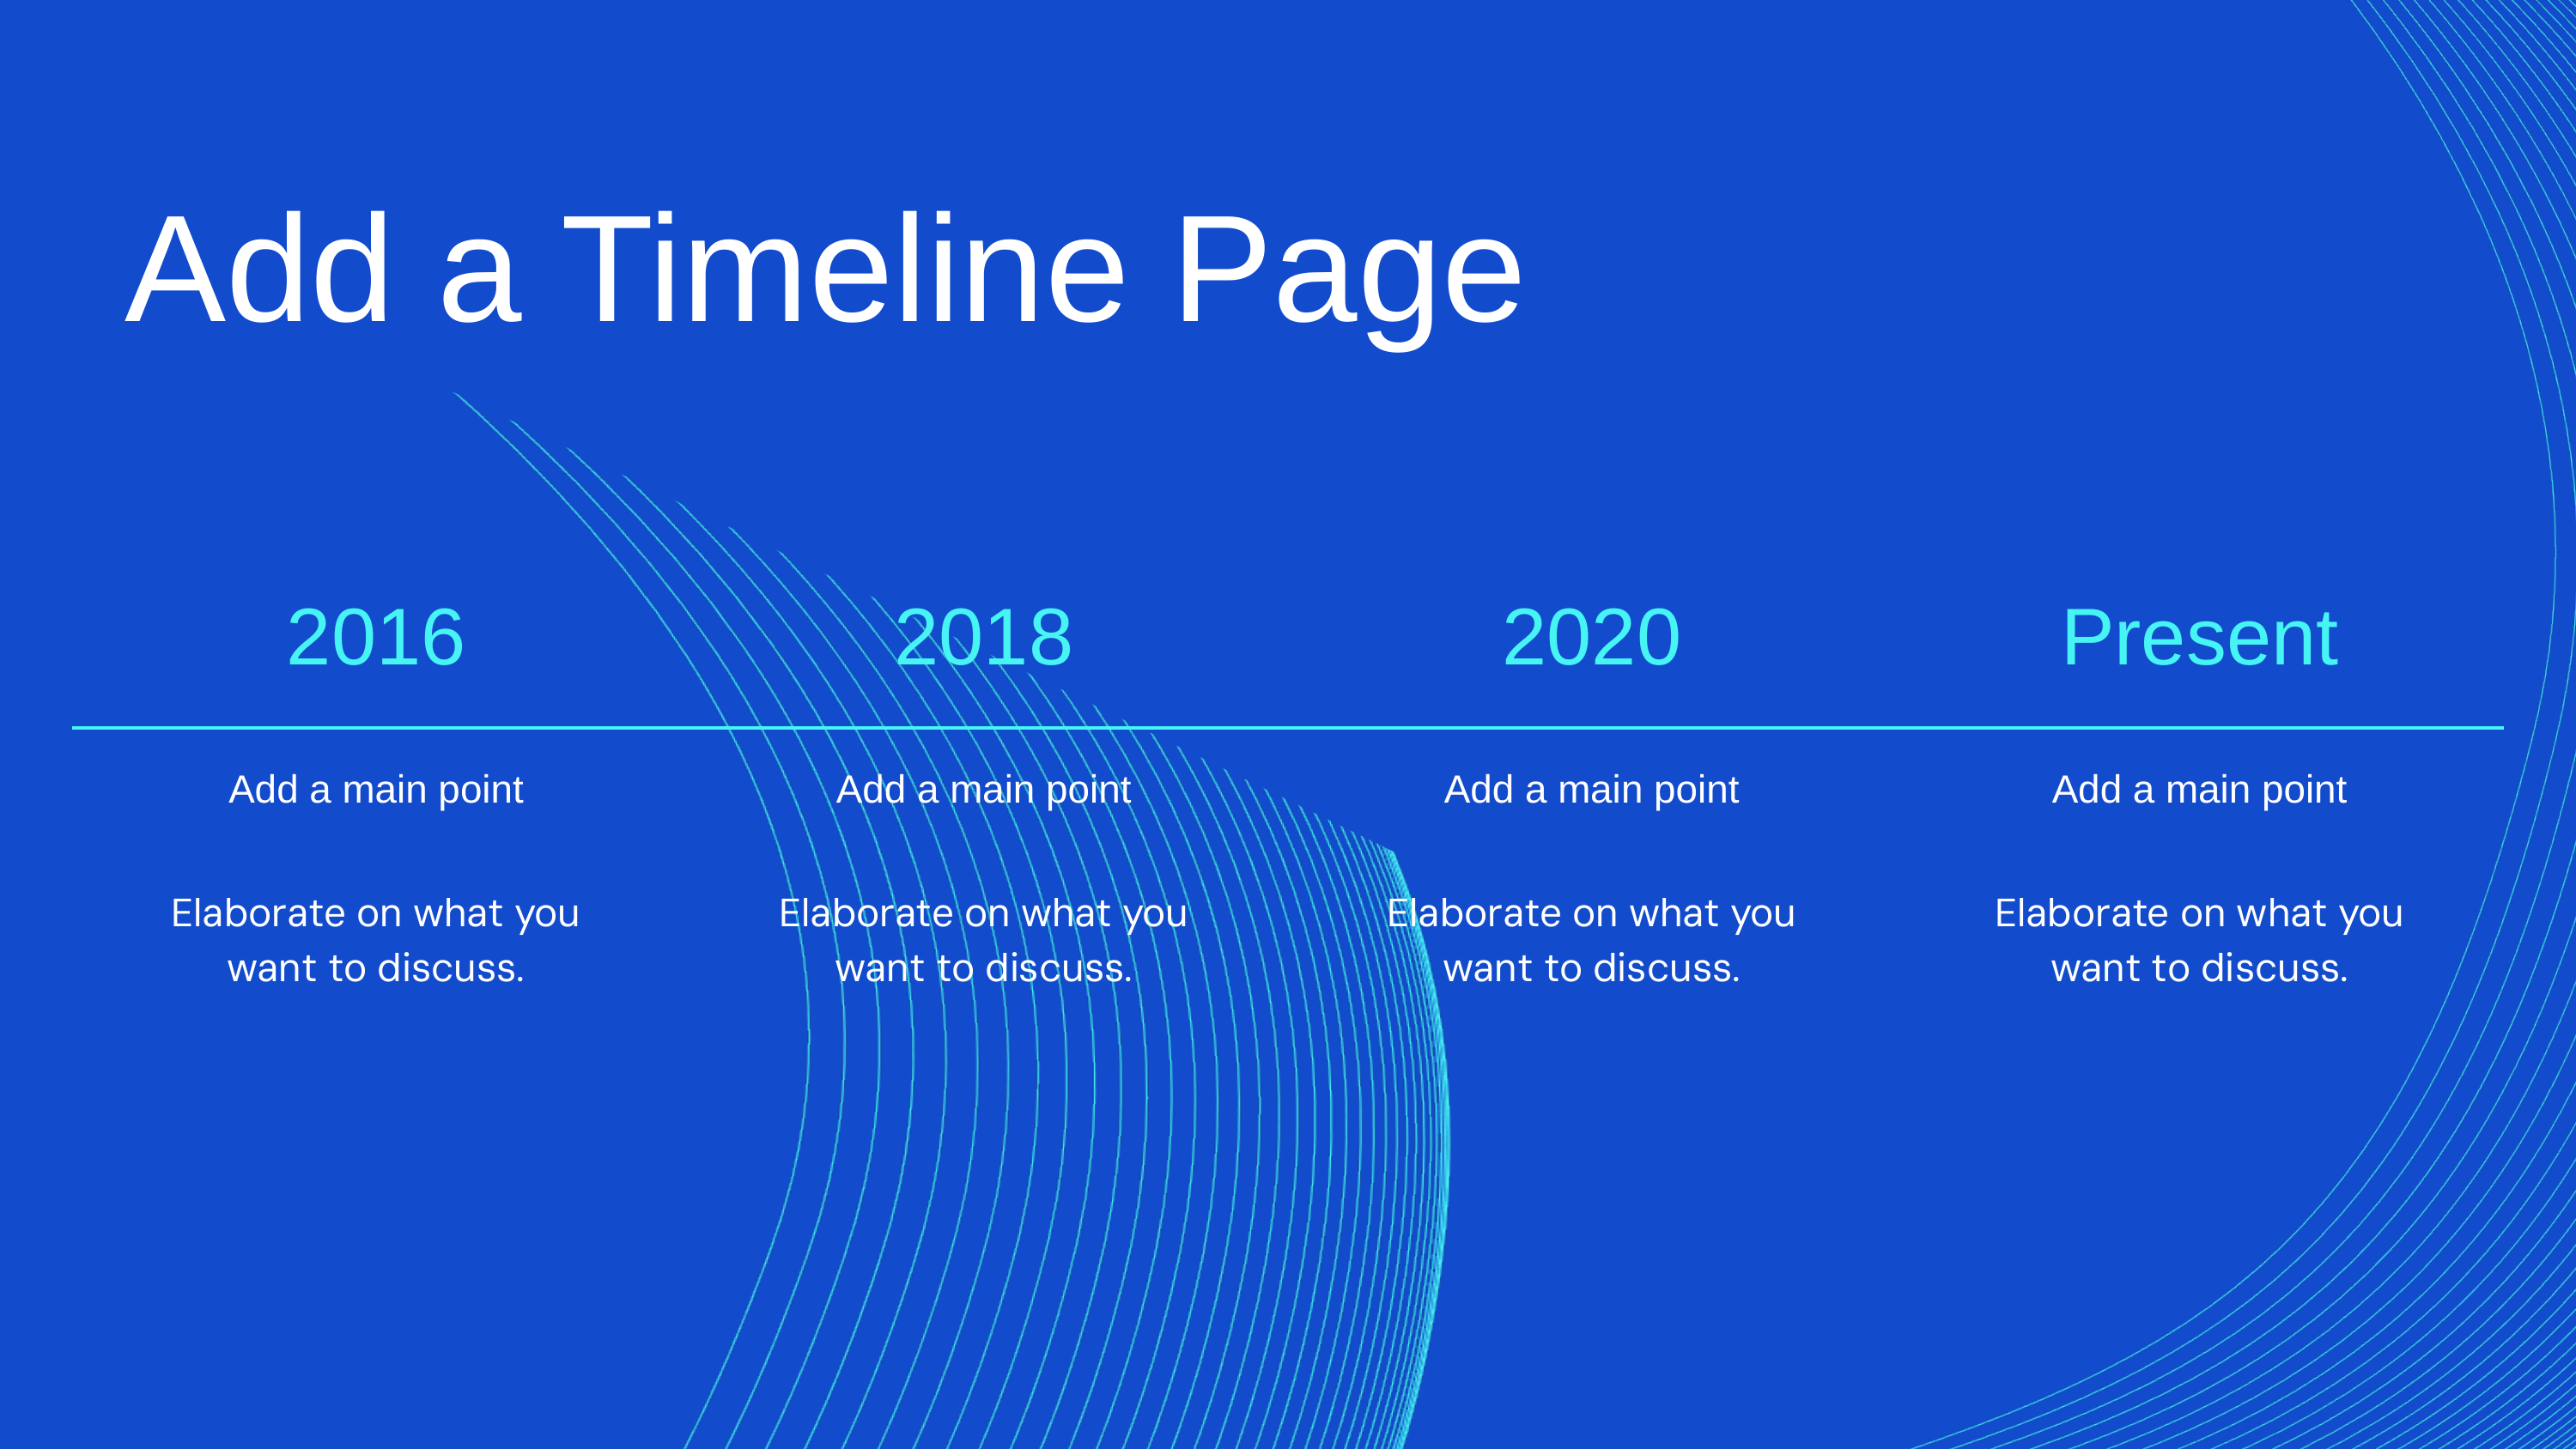

Add a Timeline Page

| 2016 | 2018 | 2020 | Present |
| --- | --- | --- | --- |
| Add a main point | Add a main point | Add a main point | Add a main point |
| Elaborate on what you want to discuss. | Elaborate on what you want to discuss. | Elaborate on what you want to discuss. | Elaborate on what you want to discuss. |